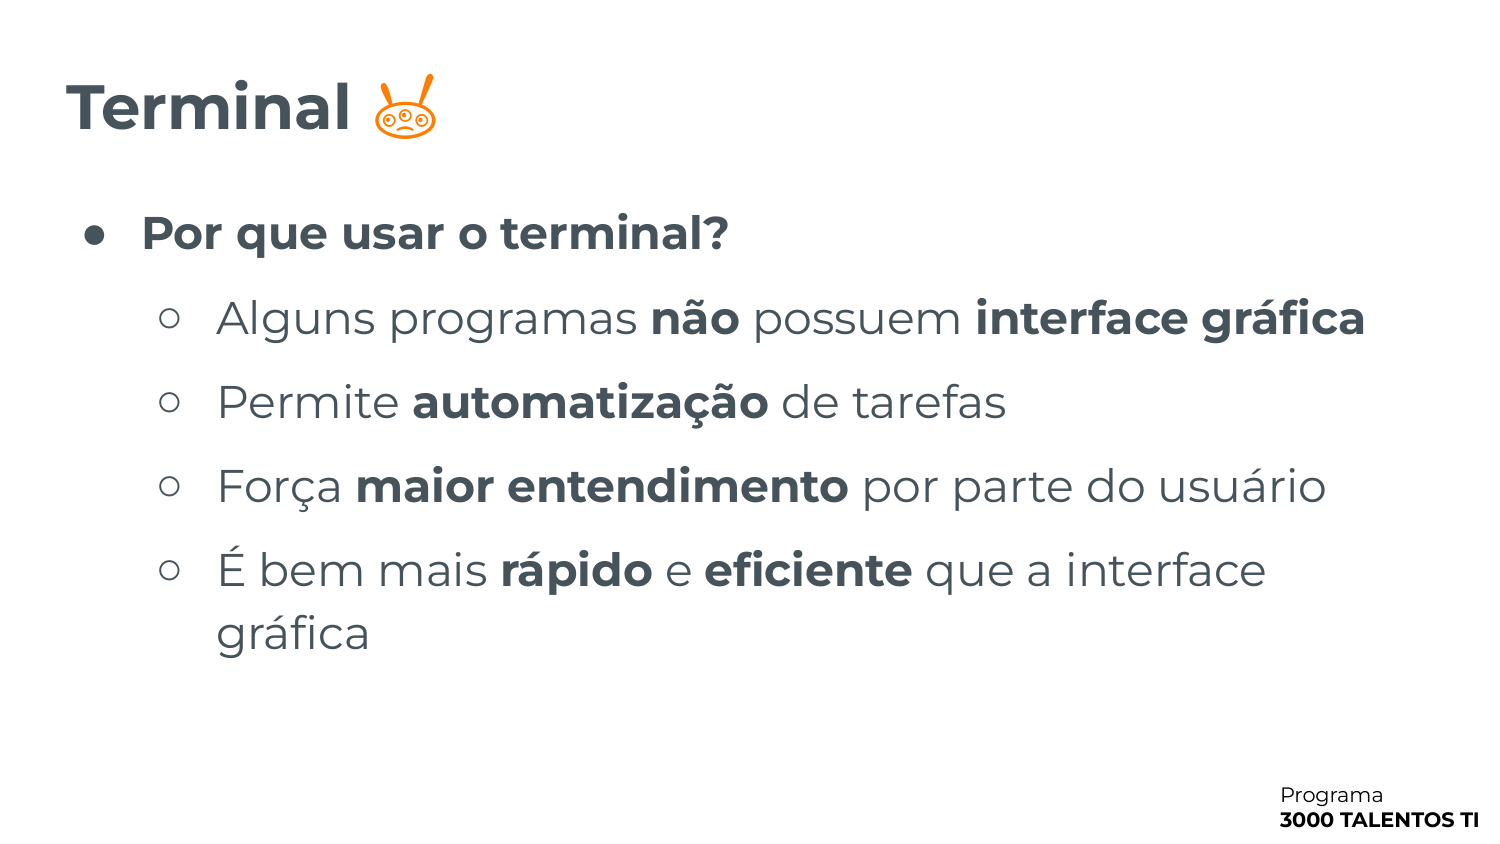

# Terminal 👾
Por que usar o terminal?
Alguns programas não possuem interface gráfica
Permite automatização de tarefas
Força maior entendimento por parte do usuário
É bem mais rápido e eficiente que a interface gráfica